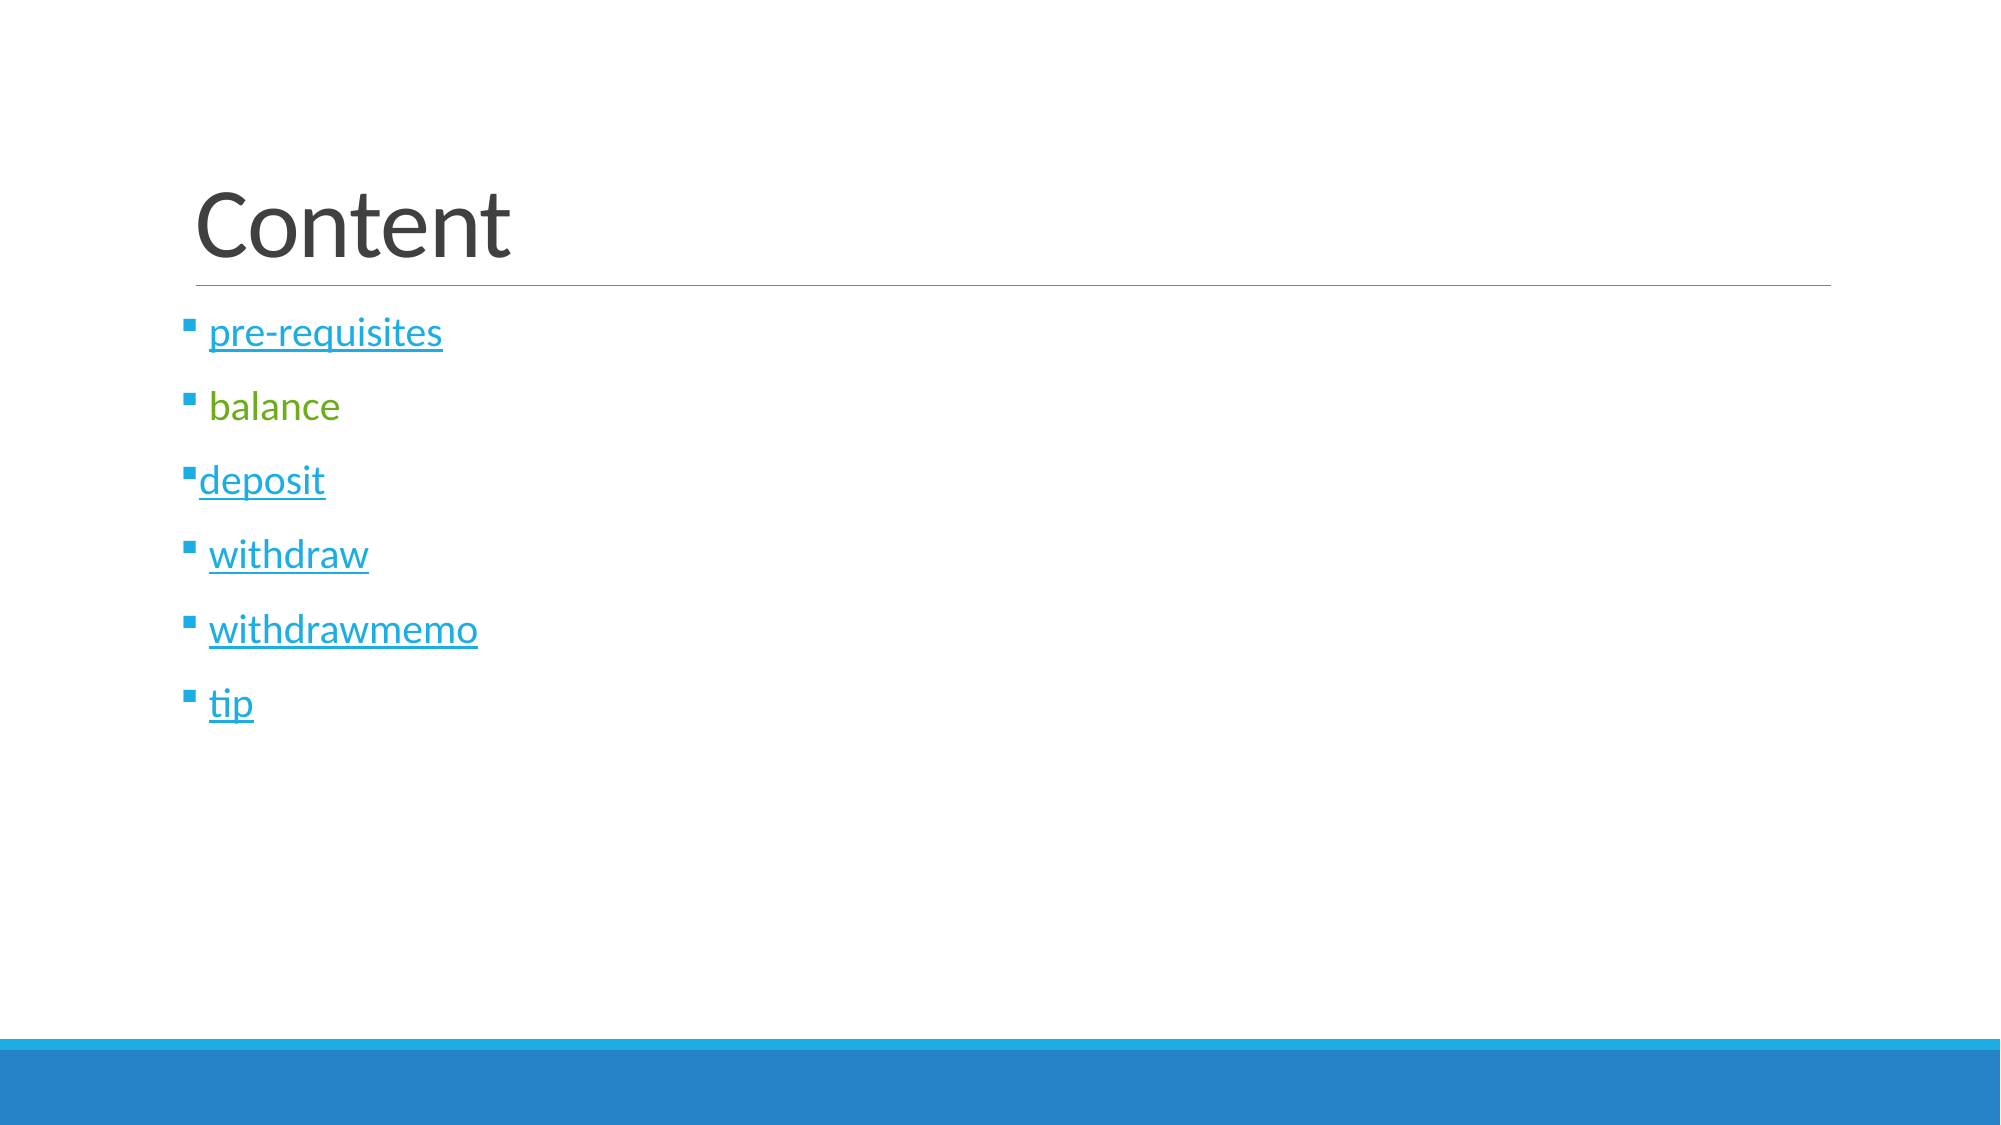

# Content
 pre-requisites
 balance
deposit
 withdraw
 withdrawmemo
 tip